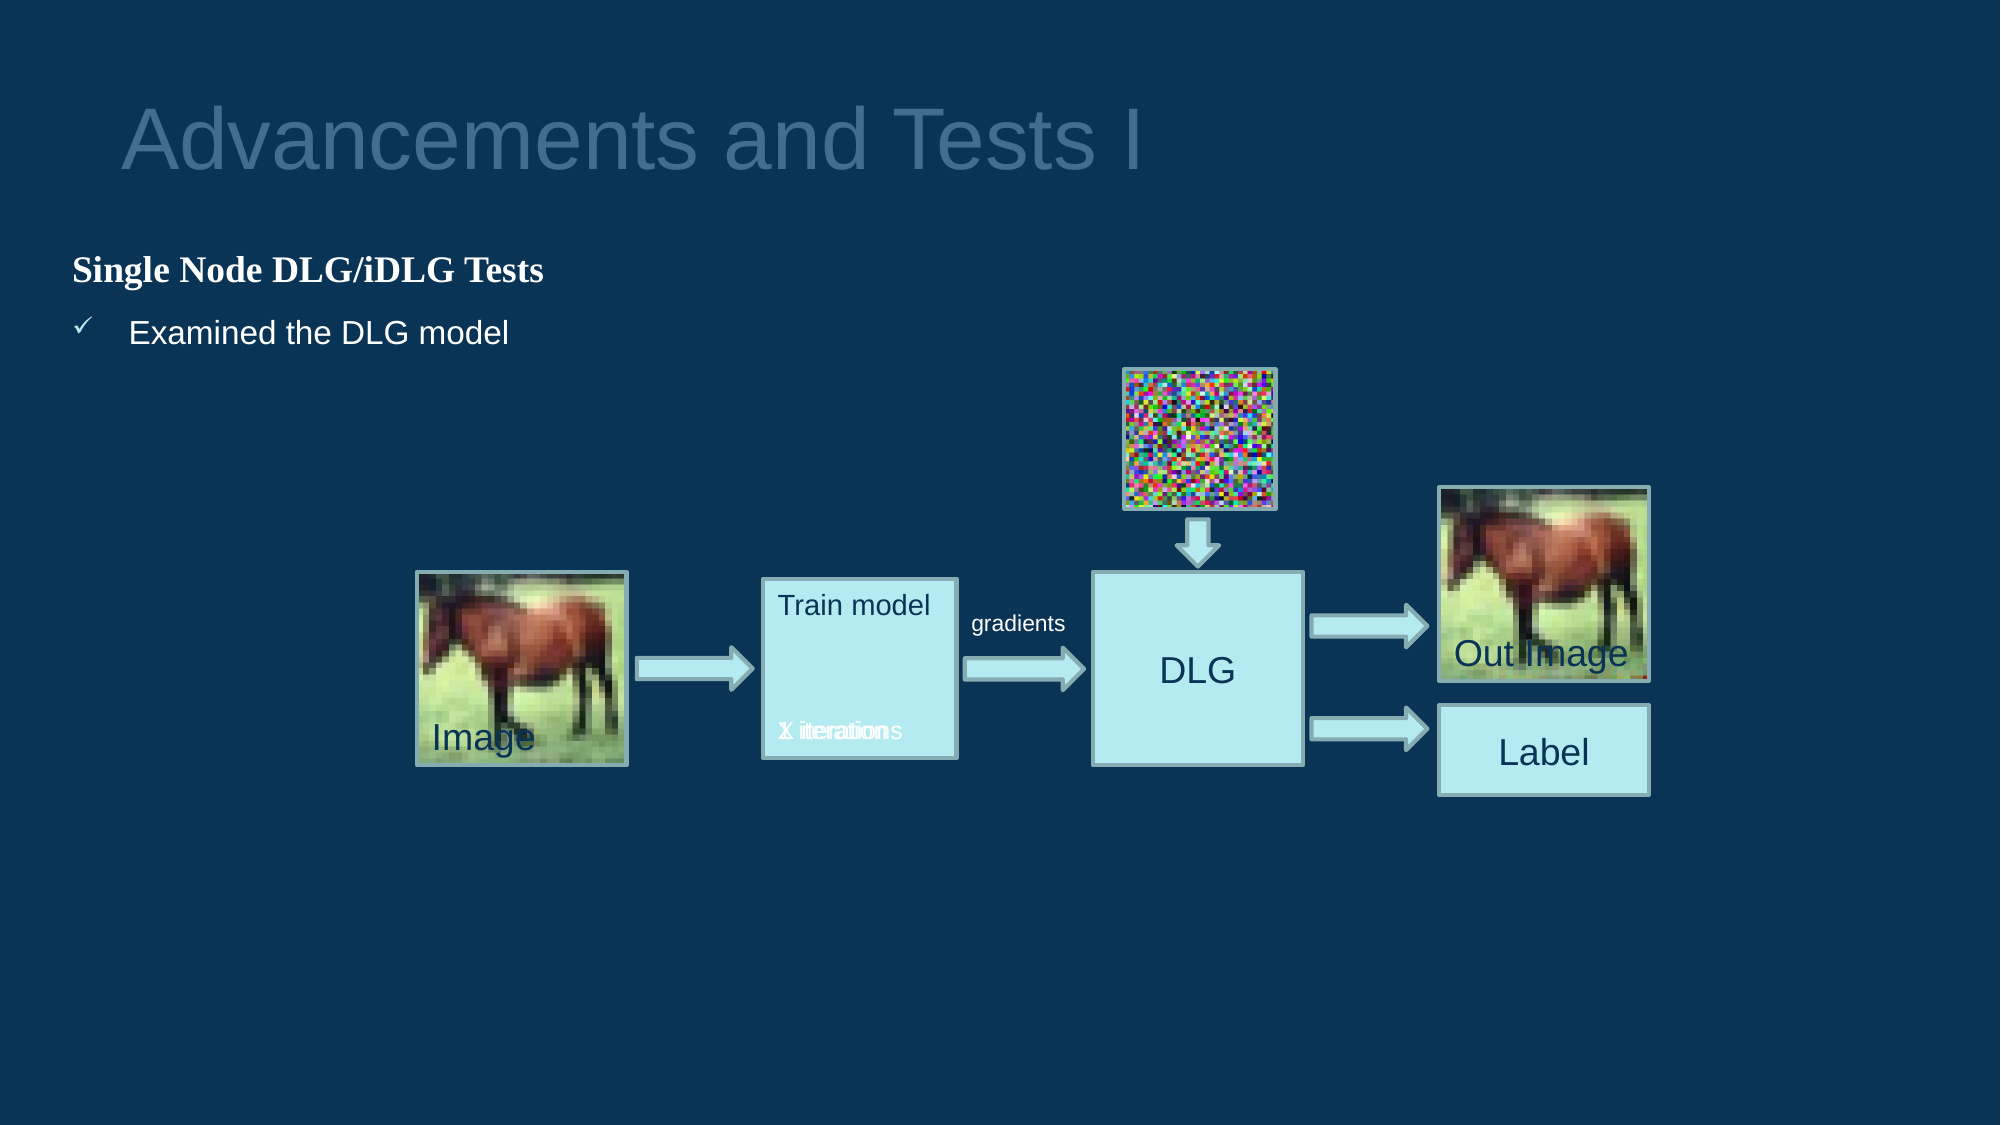

Advancements and Tests I
Single Node DLG/iDLG Tests
Examined the DLG model

DLG

Out Image
Image
Train model
gradients

Label
1 iteration
X iterations